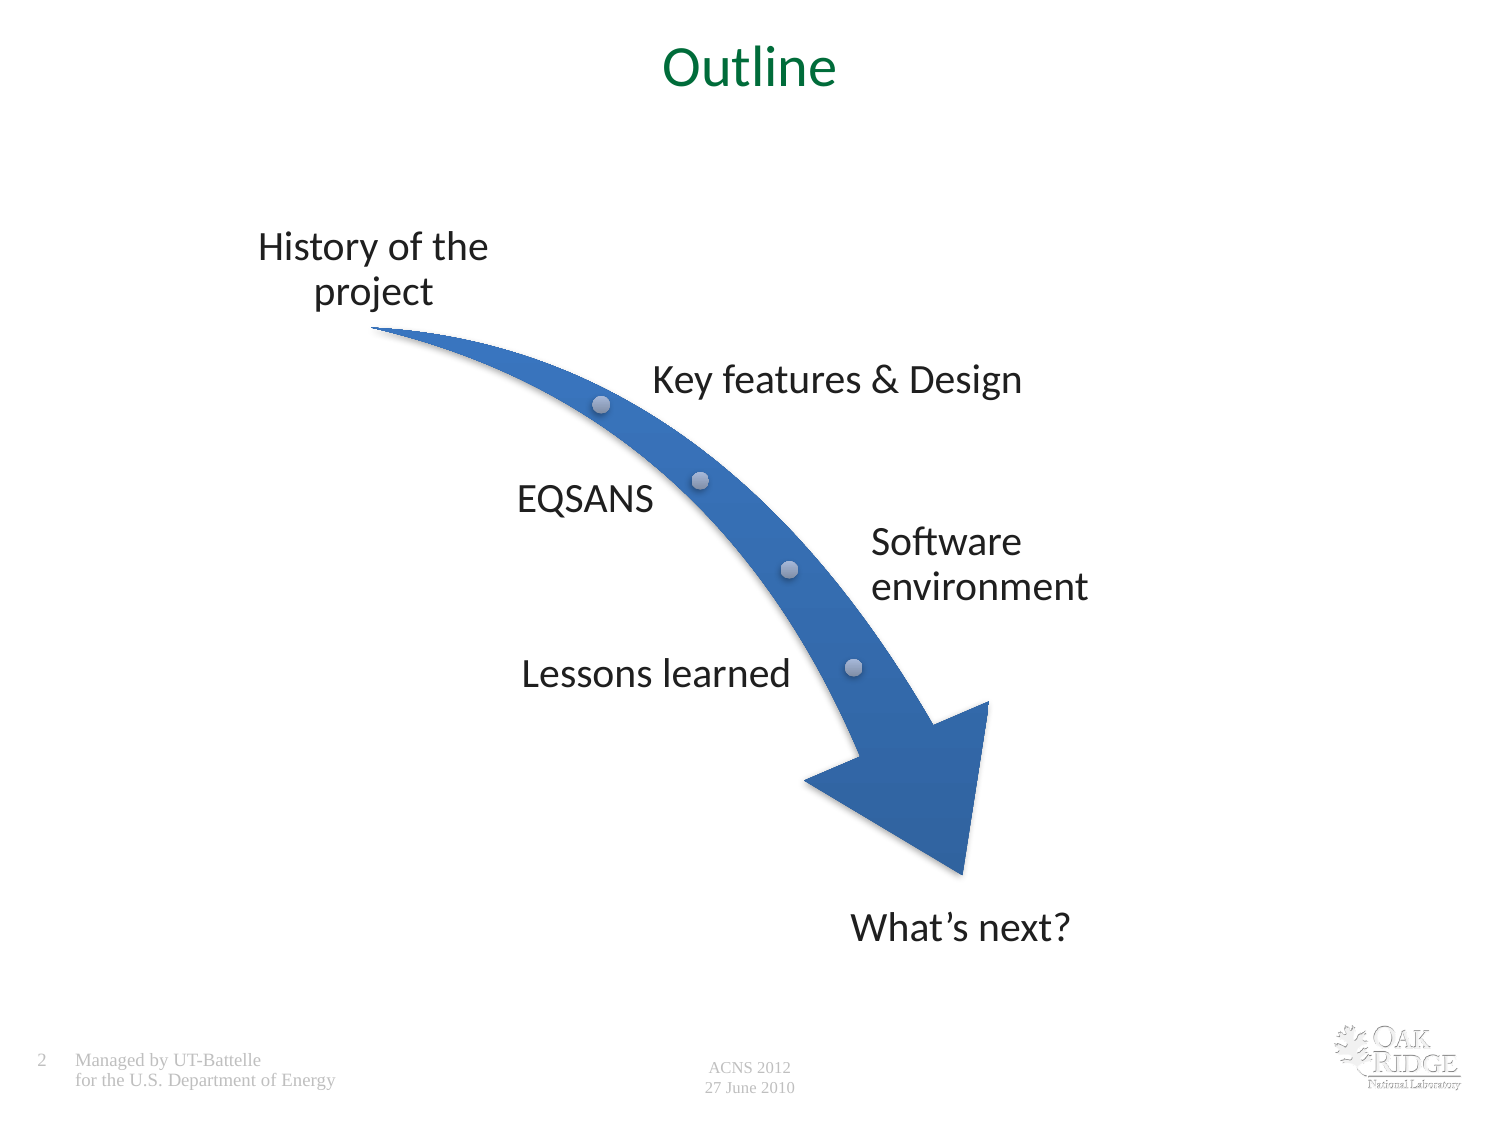

Outline
History of the project
Key features & Design
EQSANS
Software environment
Lessons learned
What’s next?